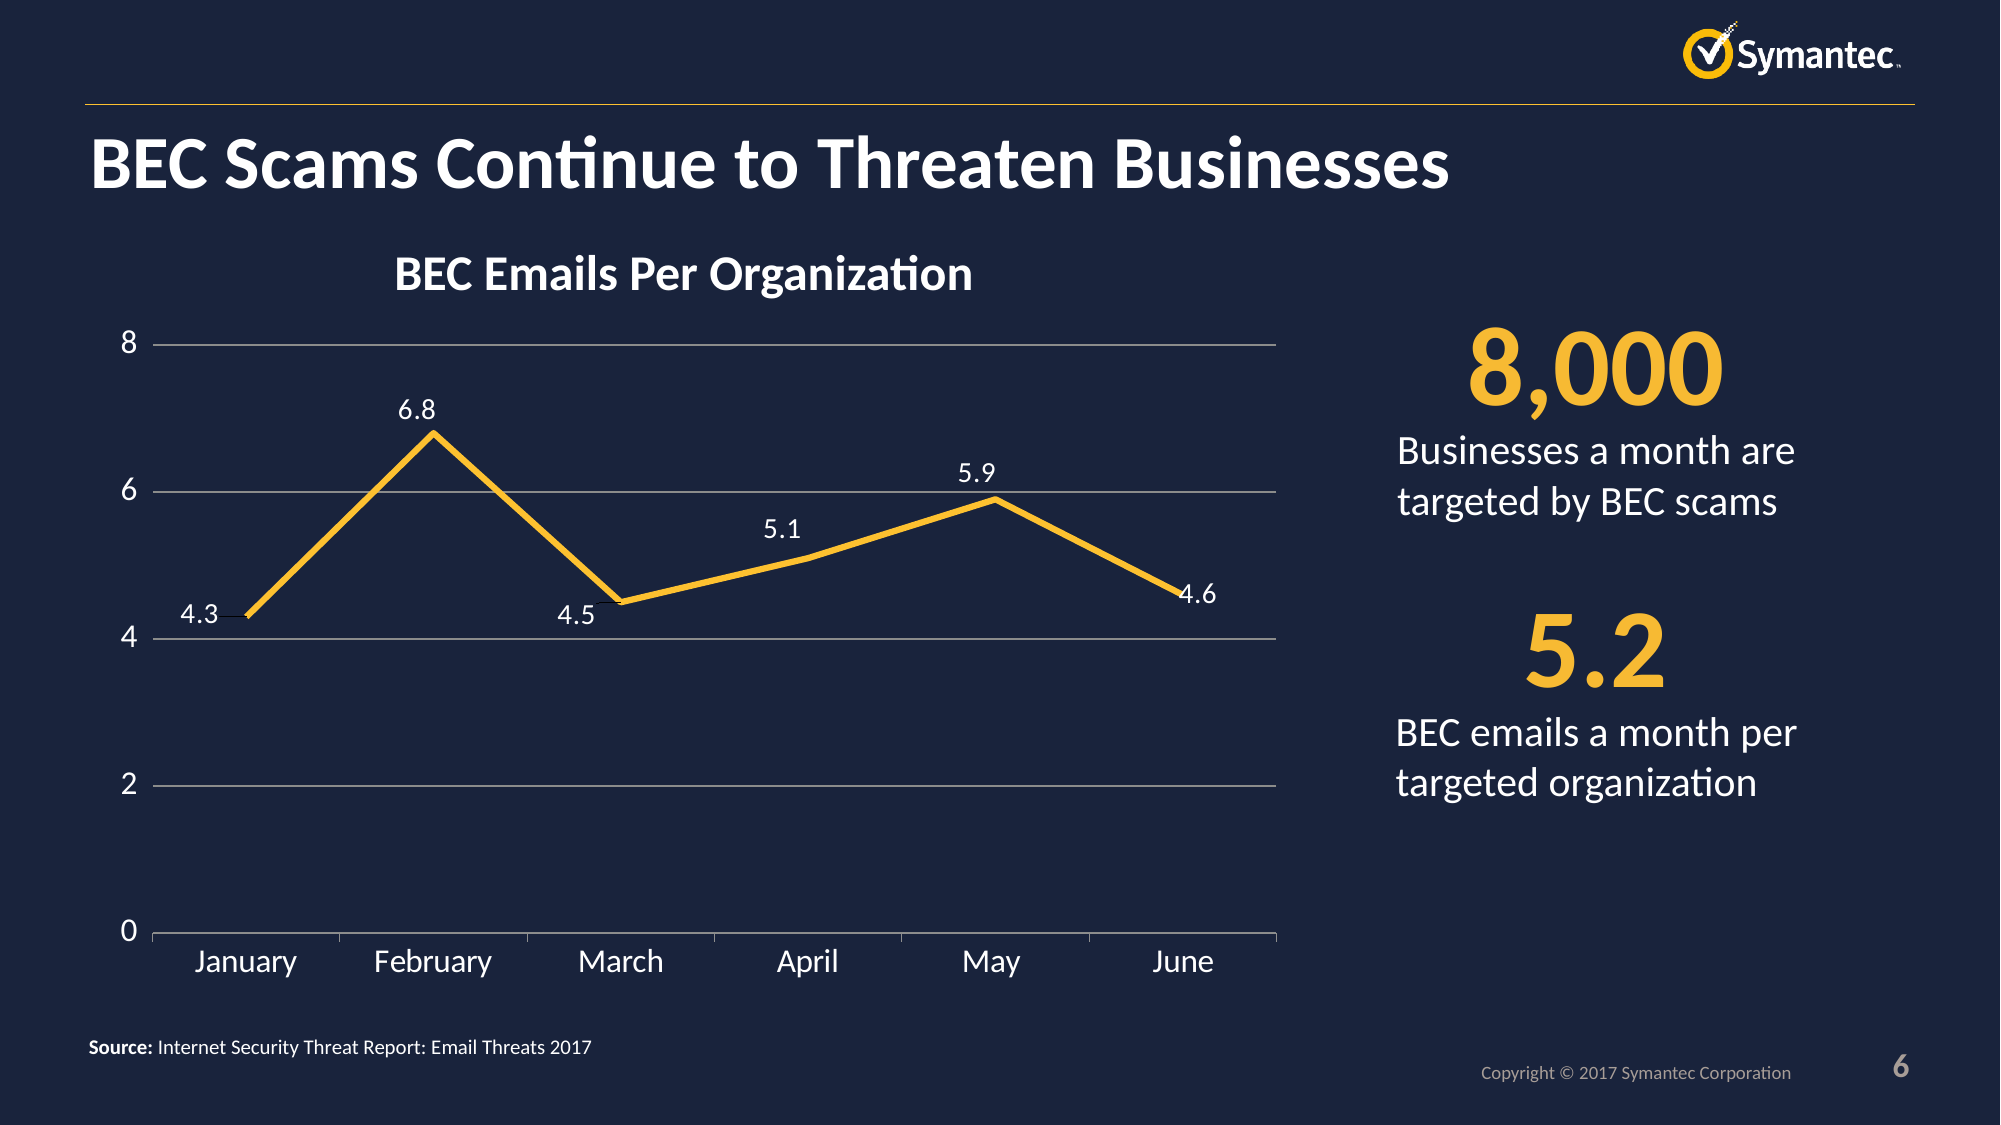

BEC Scams Continue to Threaten Businesses
BEC Emails Per Organization

### Chart

| Category | Emails |
|---|---|
| January | 4.3 |
| February | 6.8 |
| March | 4.5 |
| April | 5.1 |
| May  | 5.9 |
| June | 4.6 |
8,000
Businesses a month are targeted by BEC scams
5.2
BEC emails a month per targeted organization
Source: Internet Security Threat Report: Email Threats 2017